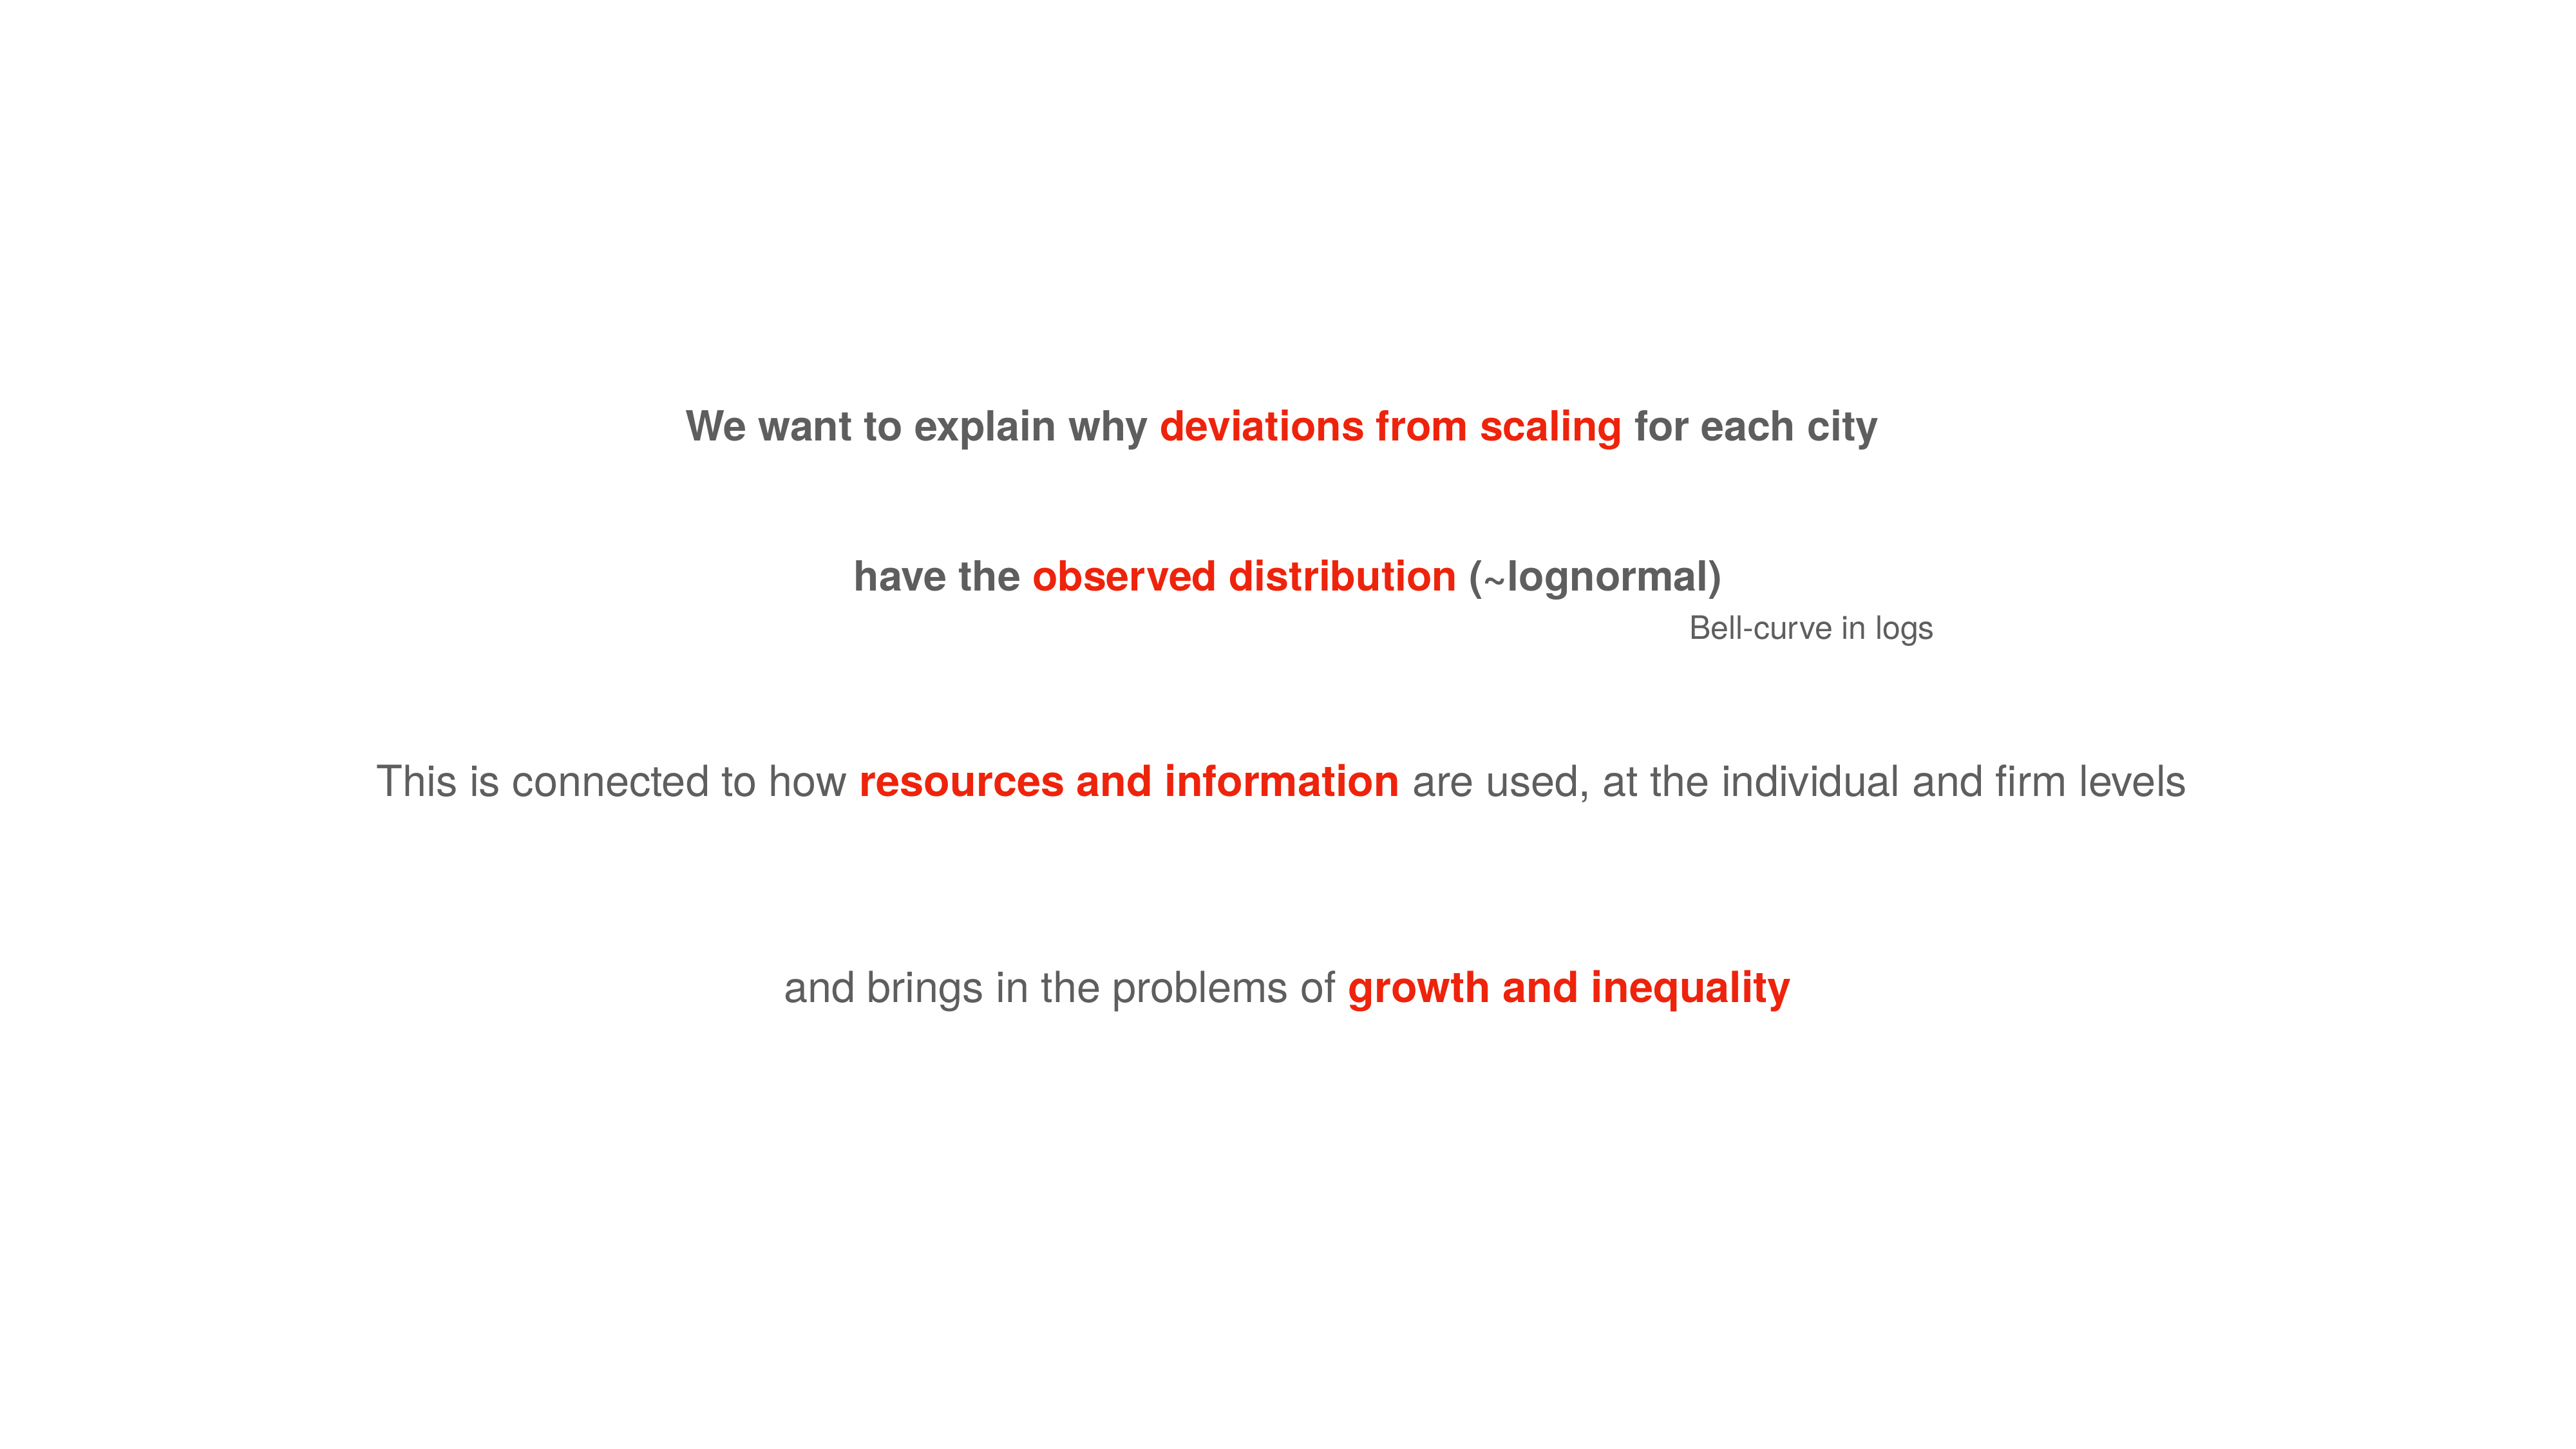

We want to explain why deviations from scaling for each city

have the observed distribution (~lognormal)

This is connected to how resources and information are used, at the individual and firm levels

and brings in the problems of growth and inequality

Bell-curve in logs